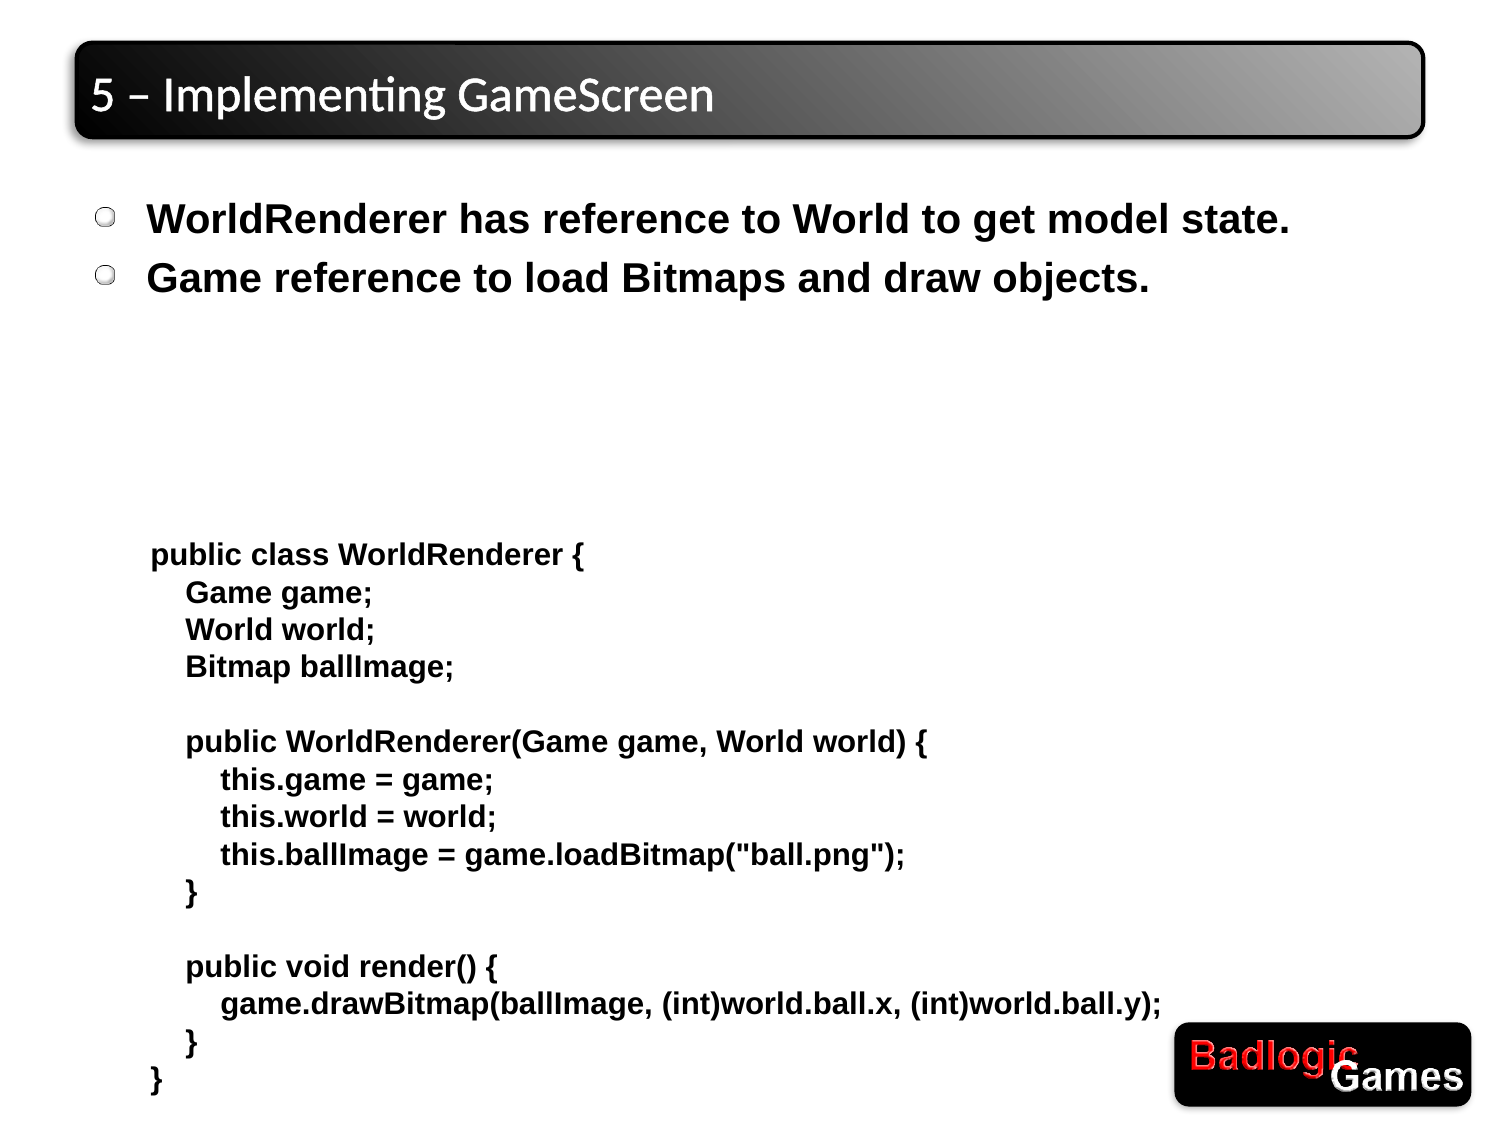

# 5 – Implementing GameScreen
WorldRenderer has reference to World to get model state.
Game reference to load Bitmaps and draw objects.
public class WorldRenderer {
    Game game;
    World world;
    Bitmap ballImage;

    public WorldRenderer(Game game, World world) {
        this.game = game;
        this.world = world;
        this.ballImage = game.loadBitmap("ball.png");
    }

    public void render() {
        game.drawBitmap(ballImage, (int)world.ball.x, (int)world.ball.y);
    }
}